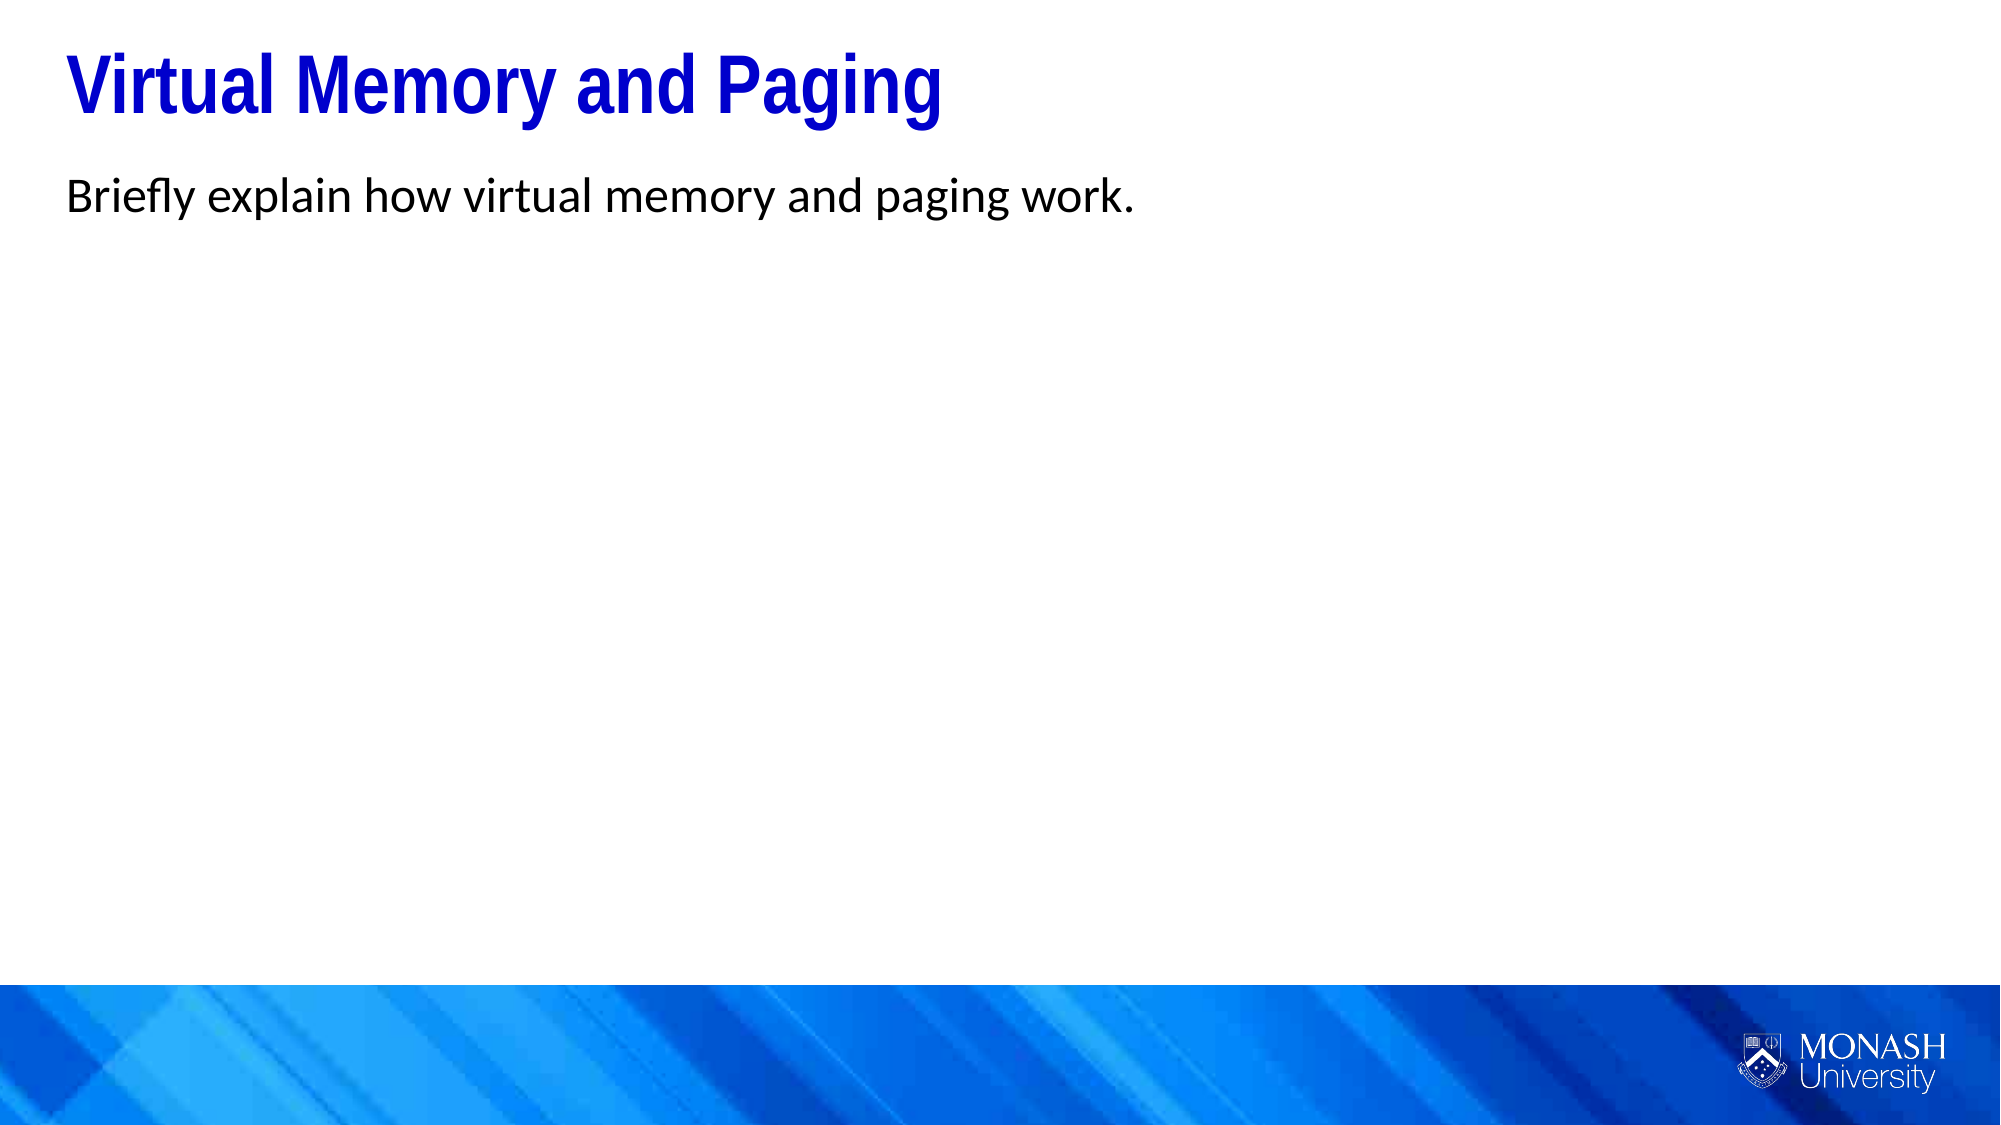

Virtual Memory and Paging
Briefly explain how virtual memory and paging work.